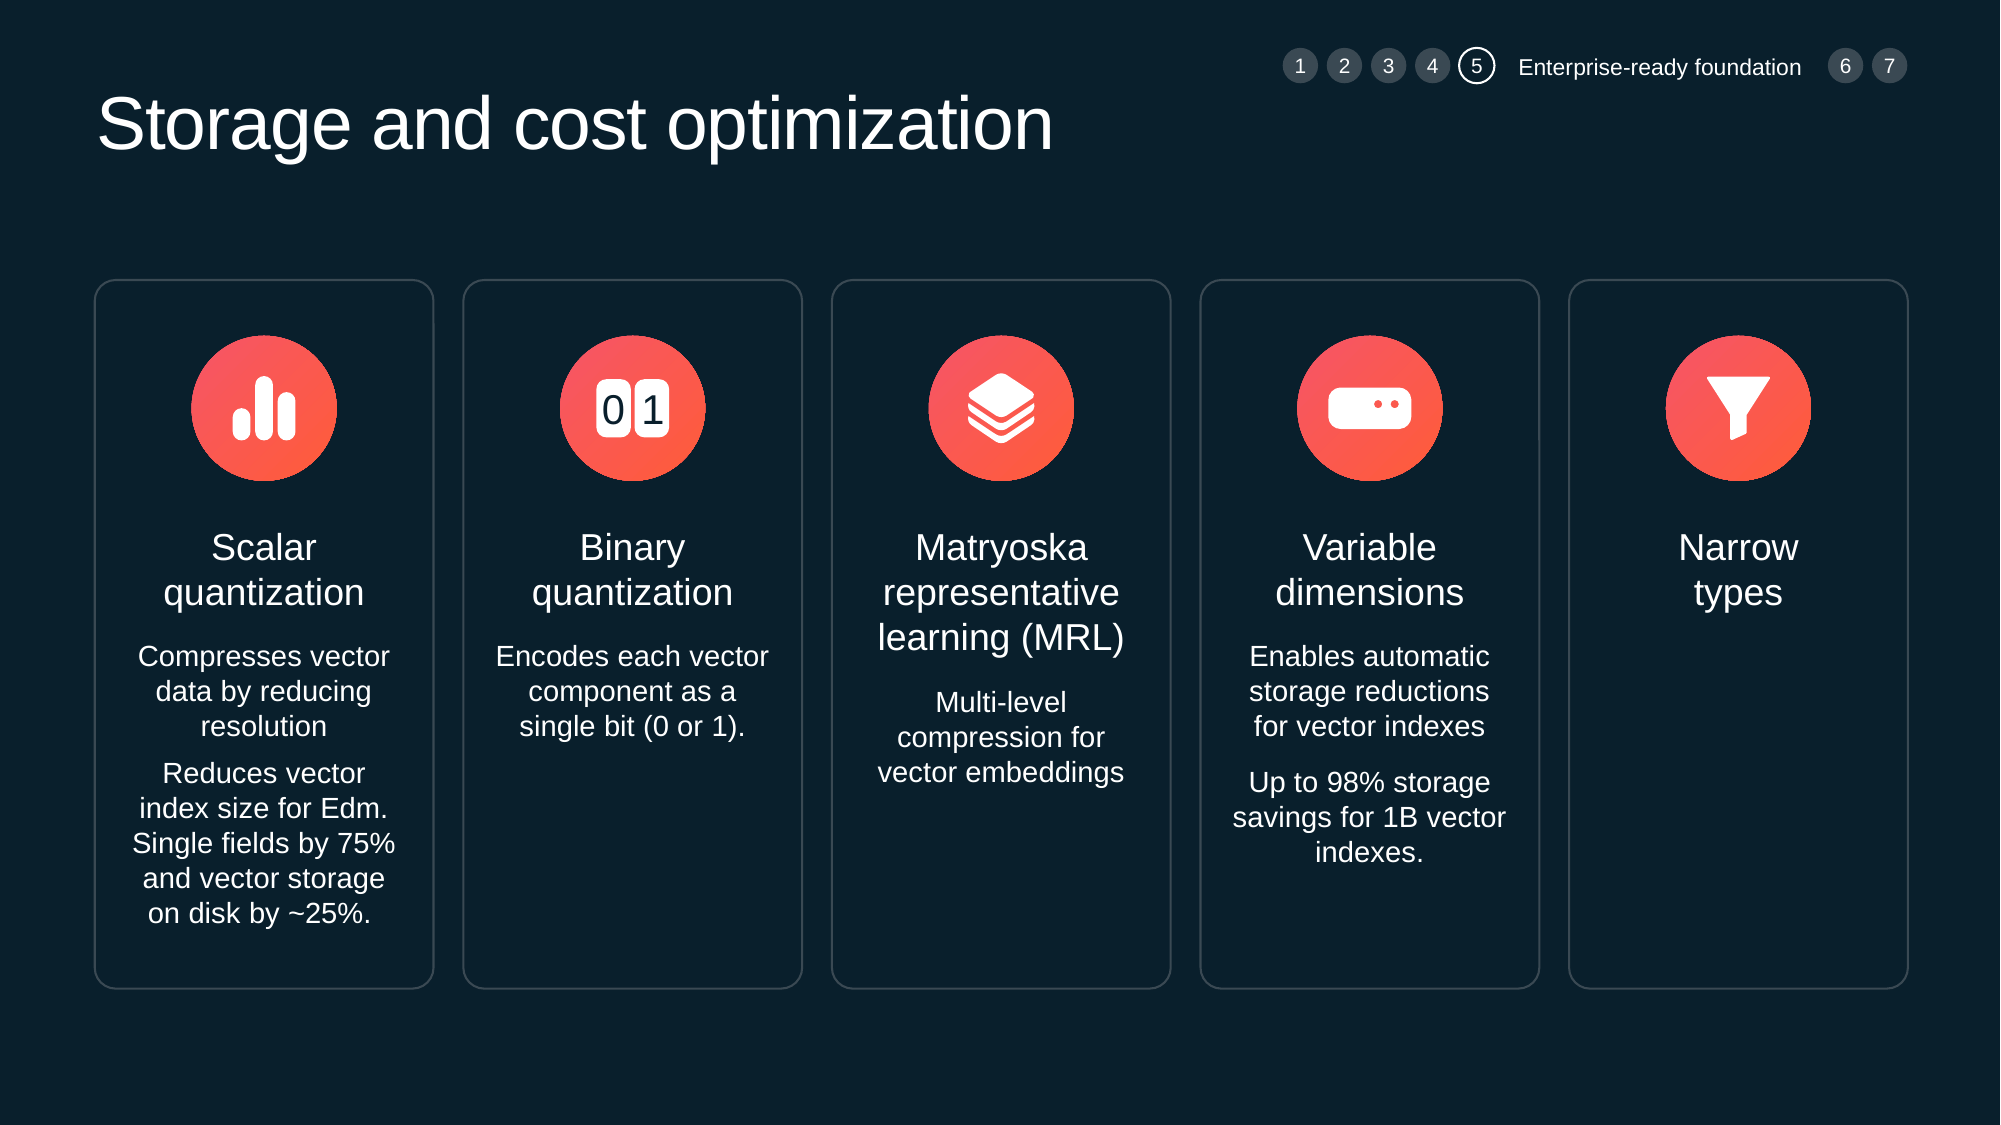

1
2
3
4
5
6
7
Enterprise-ready foundation
# Storage and cost optimization

1
0

Scalar quantization
Binary quantization
Matryoska representative learning (MRL)
Variable dimensions
Narrow types
Compresses vector data by reducing resolution
Reduces vector index size for Edm. Single fields by 75% and vector storage on disk by ~25%.
Encodes each vector component as a single bit (0 or 1).
Enables automatic storage reductions for vector indexes
Up to 98% storage savings for 1B vector indexes.
Multi-level compression for vector embeddings